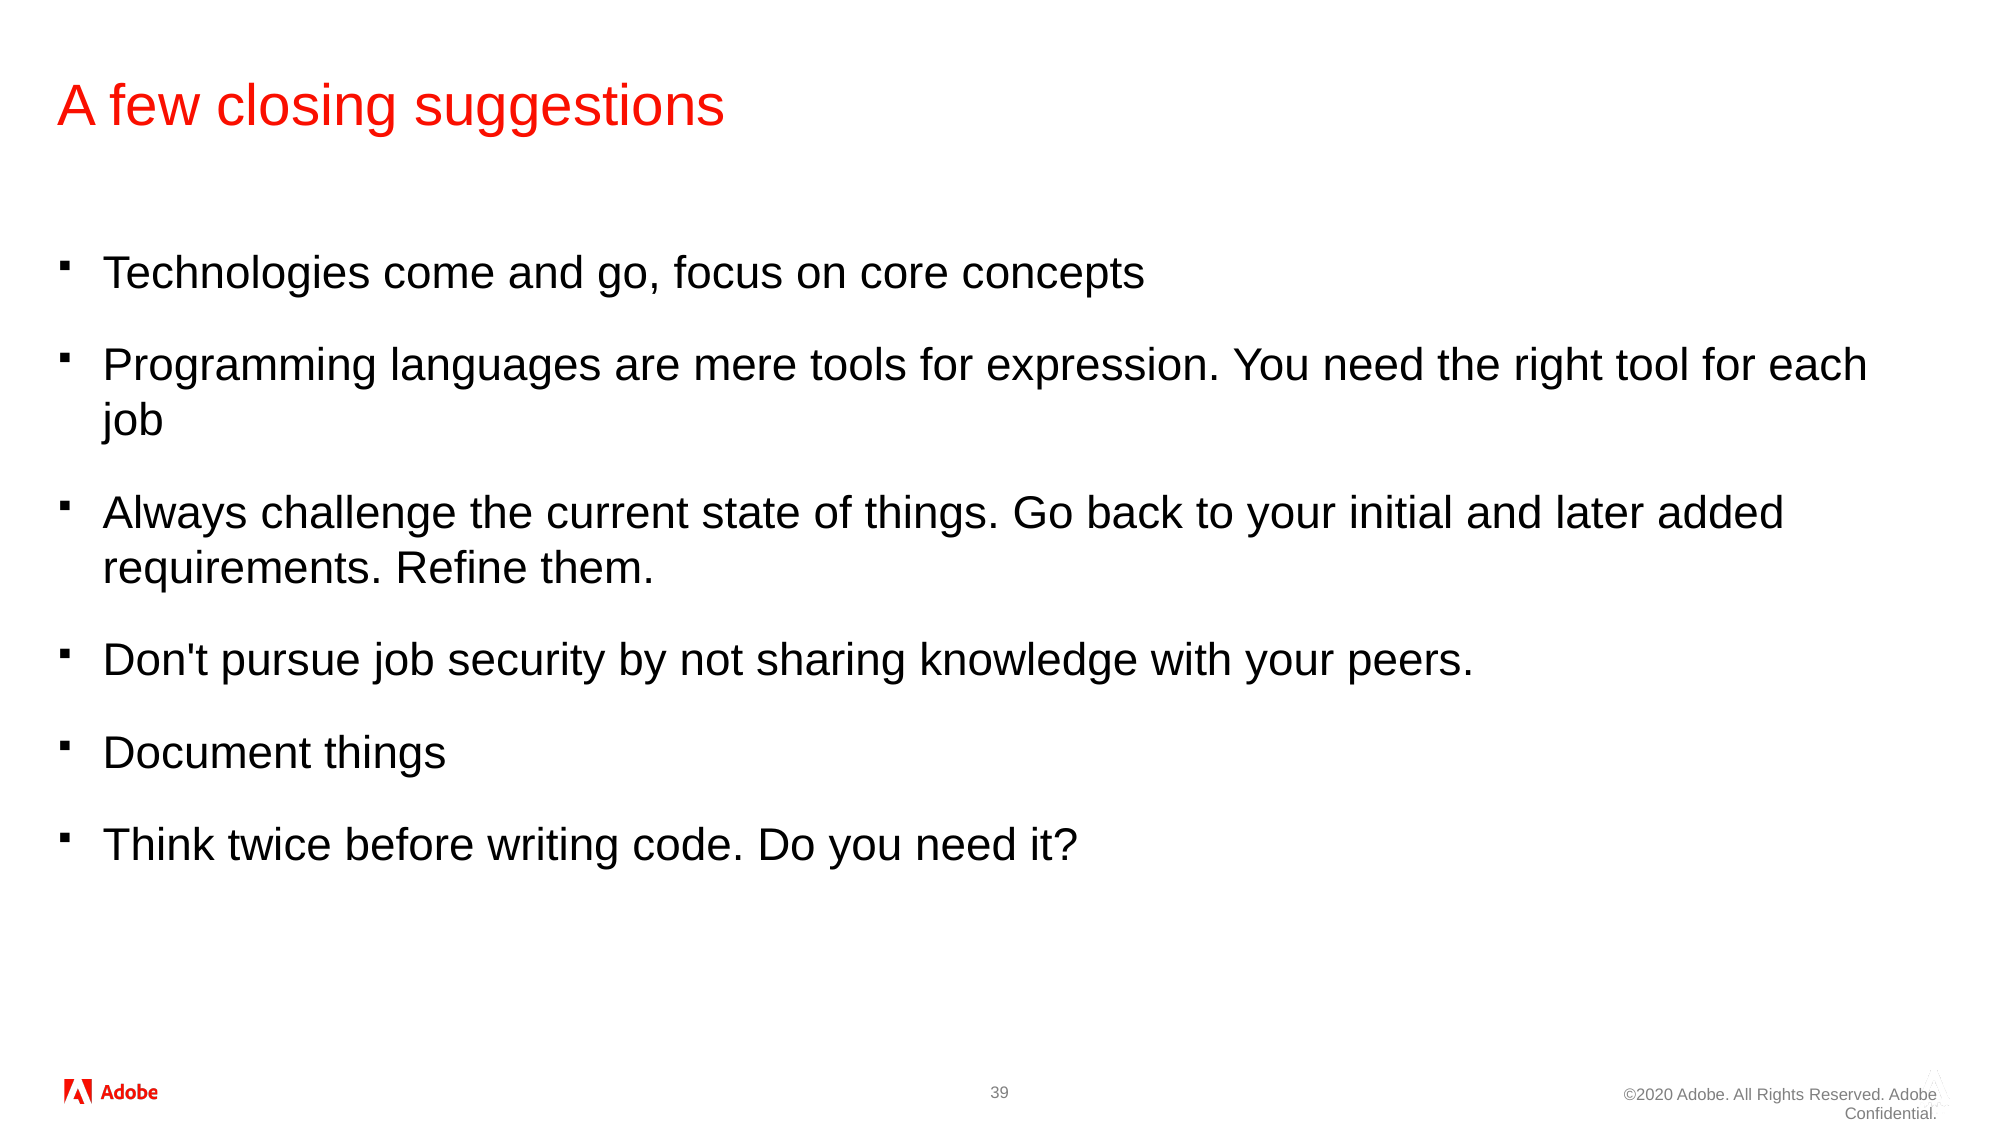

# A few closing suggestions
Technologies come and go, focus on core concepts
Programming languages are mere tools for expression. You need the right tool for each job
Always challenge the current state of things. Go back to your initial and later added requirements. Refine them.
Don't pursue job security by not sharing knowledge with your peers.
Document things
Think twice before writing code. Do you need it?
39